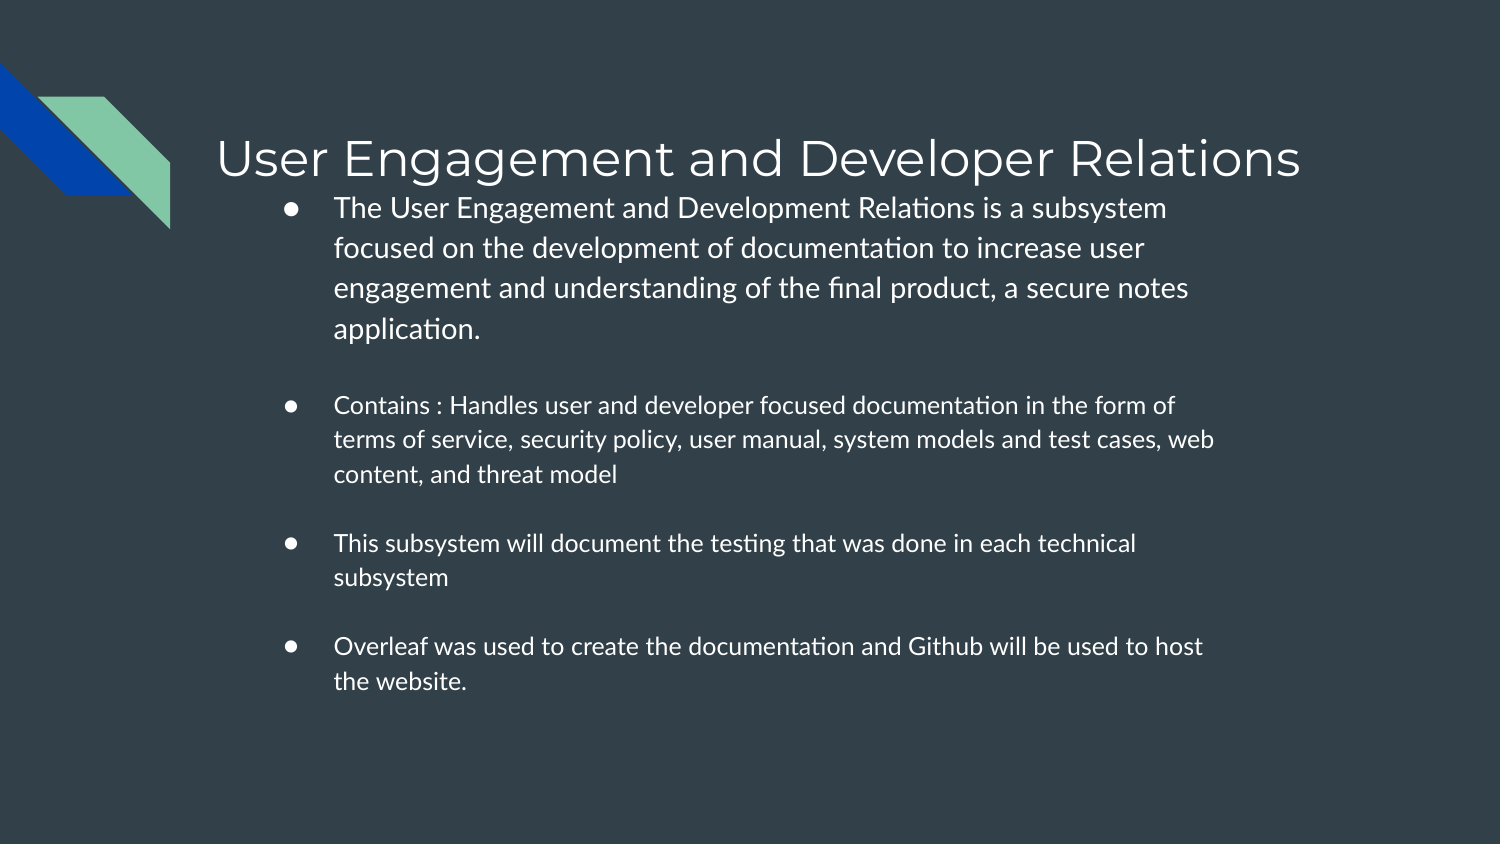

# User Engagement and Developer Relations

The User Engagement and Development Relations is a subsystem focused on the development of documentation to increase user engagement and understanding of the final product, a secure notes application.

Contains : Handles user and developer focused documentation in the form of terms of service, security policy, user manual, system models and test cases, web content, and threat model

This subsystem will document the testing that was done in each technical subsystem

Overleaf was used to create the documentation and Github will be used to host the website.